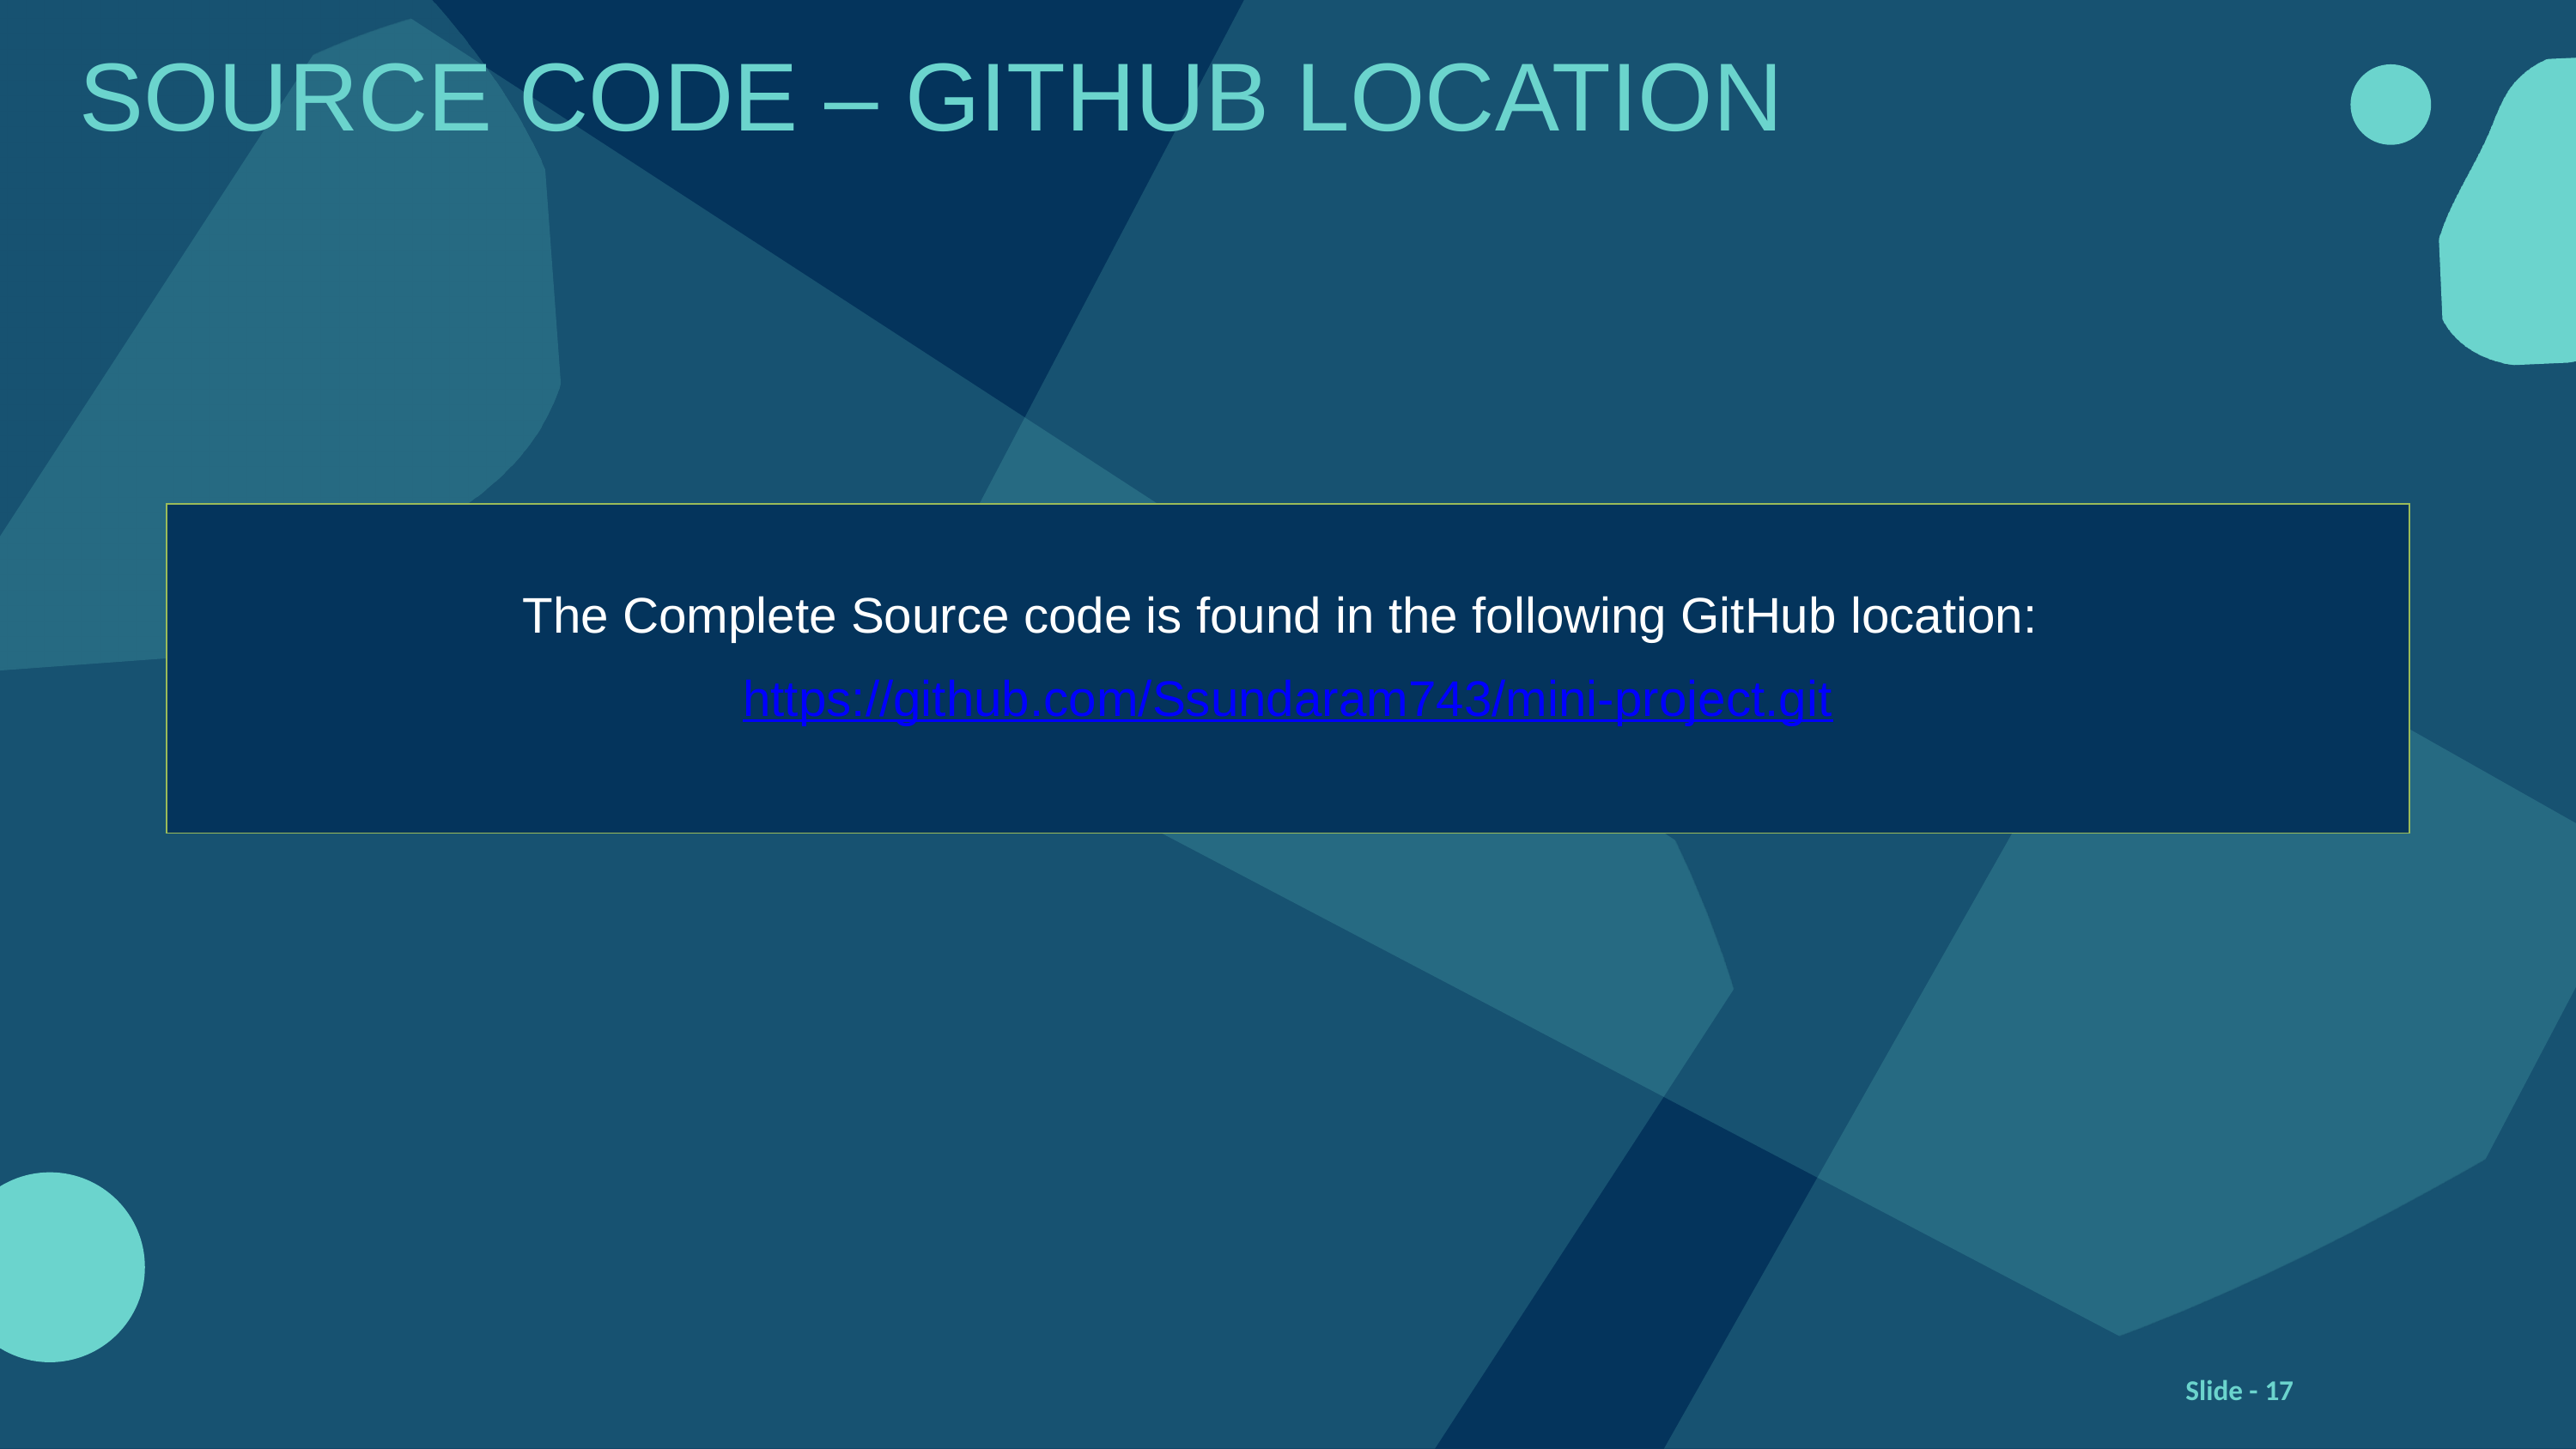

# SOURCE CODE – GITHUB LOCATION
| The Complete Source code is found in the following GitHub location:  https://github.com/Ssundaram743/mini-project.git |
| --- |
Slide - 17